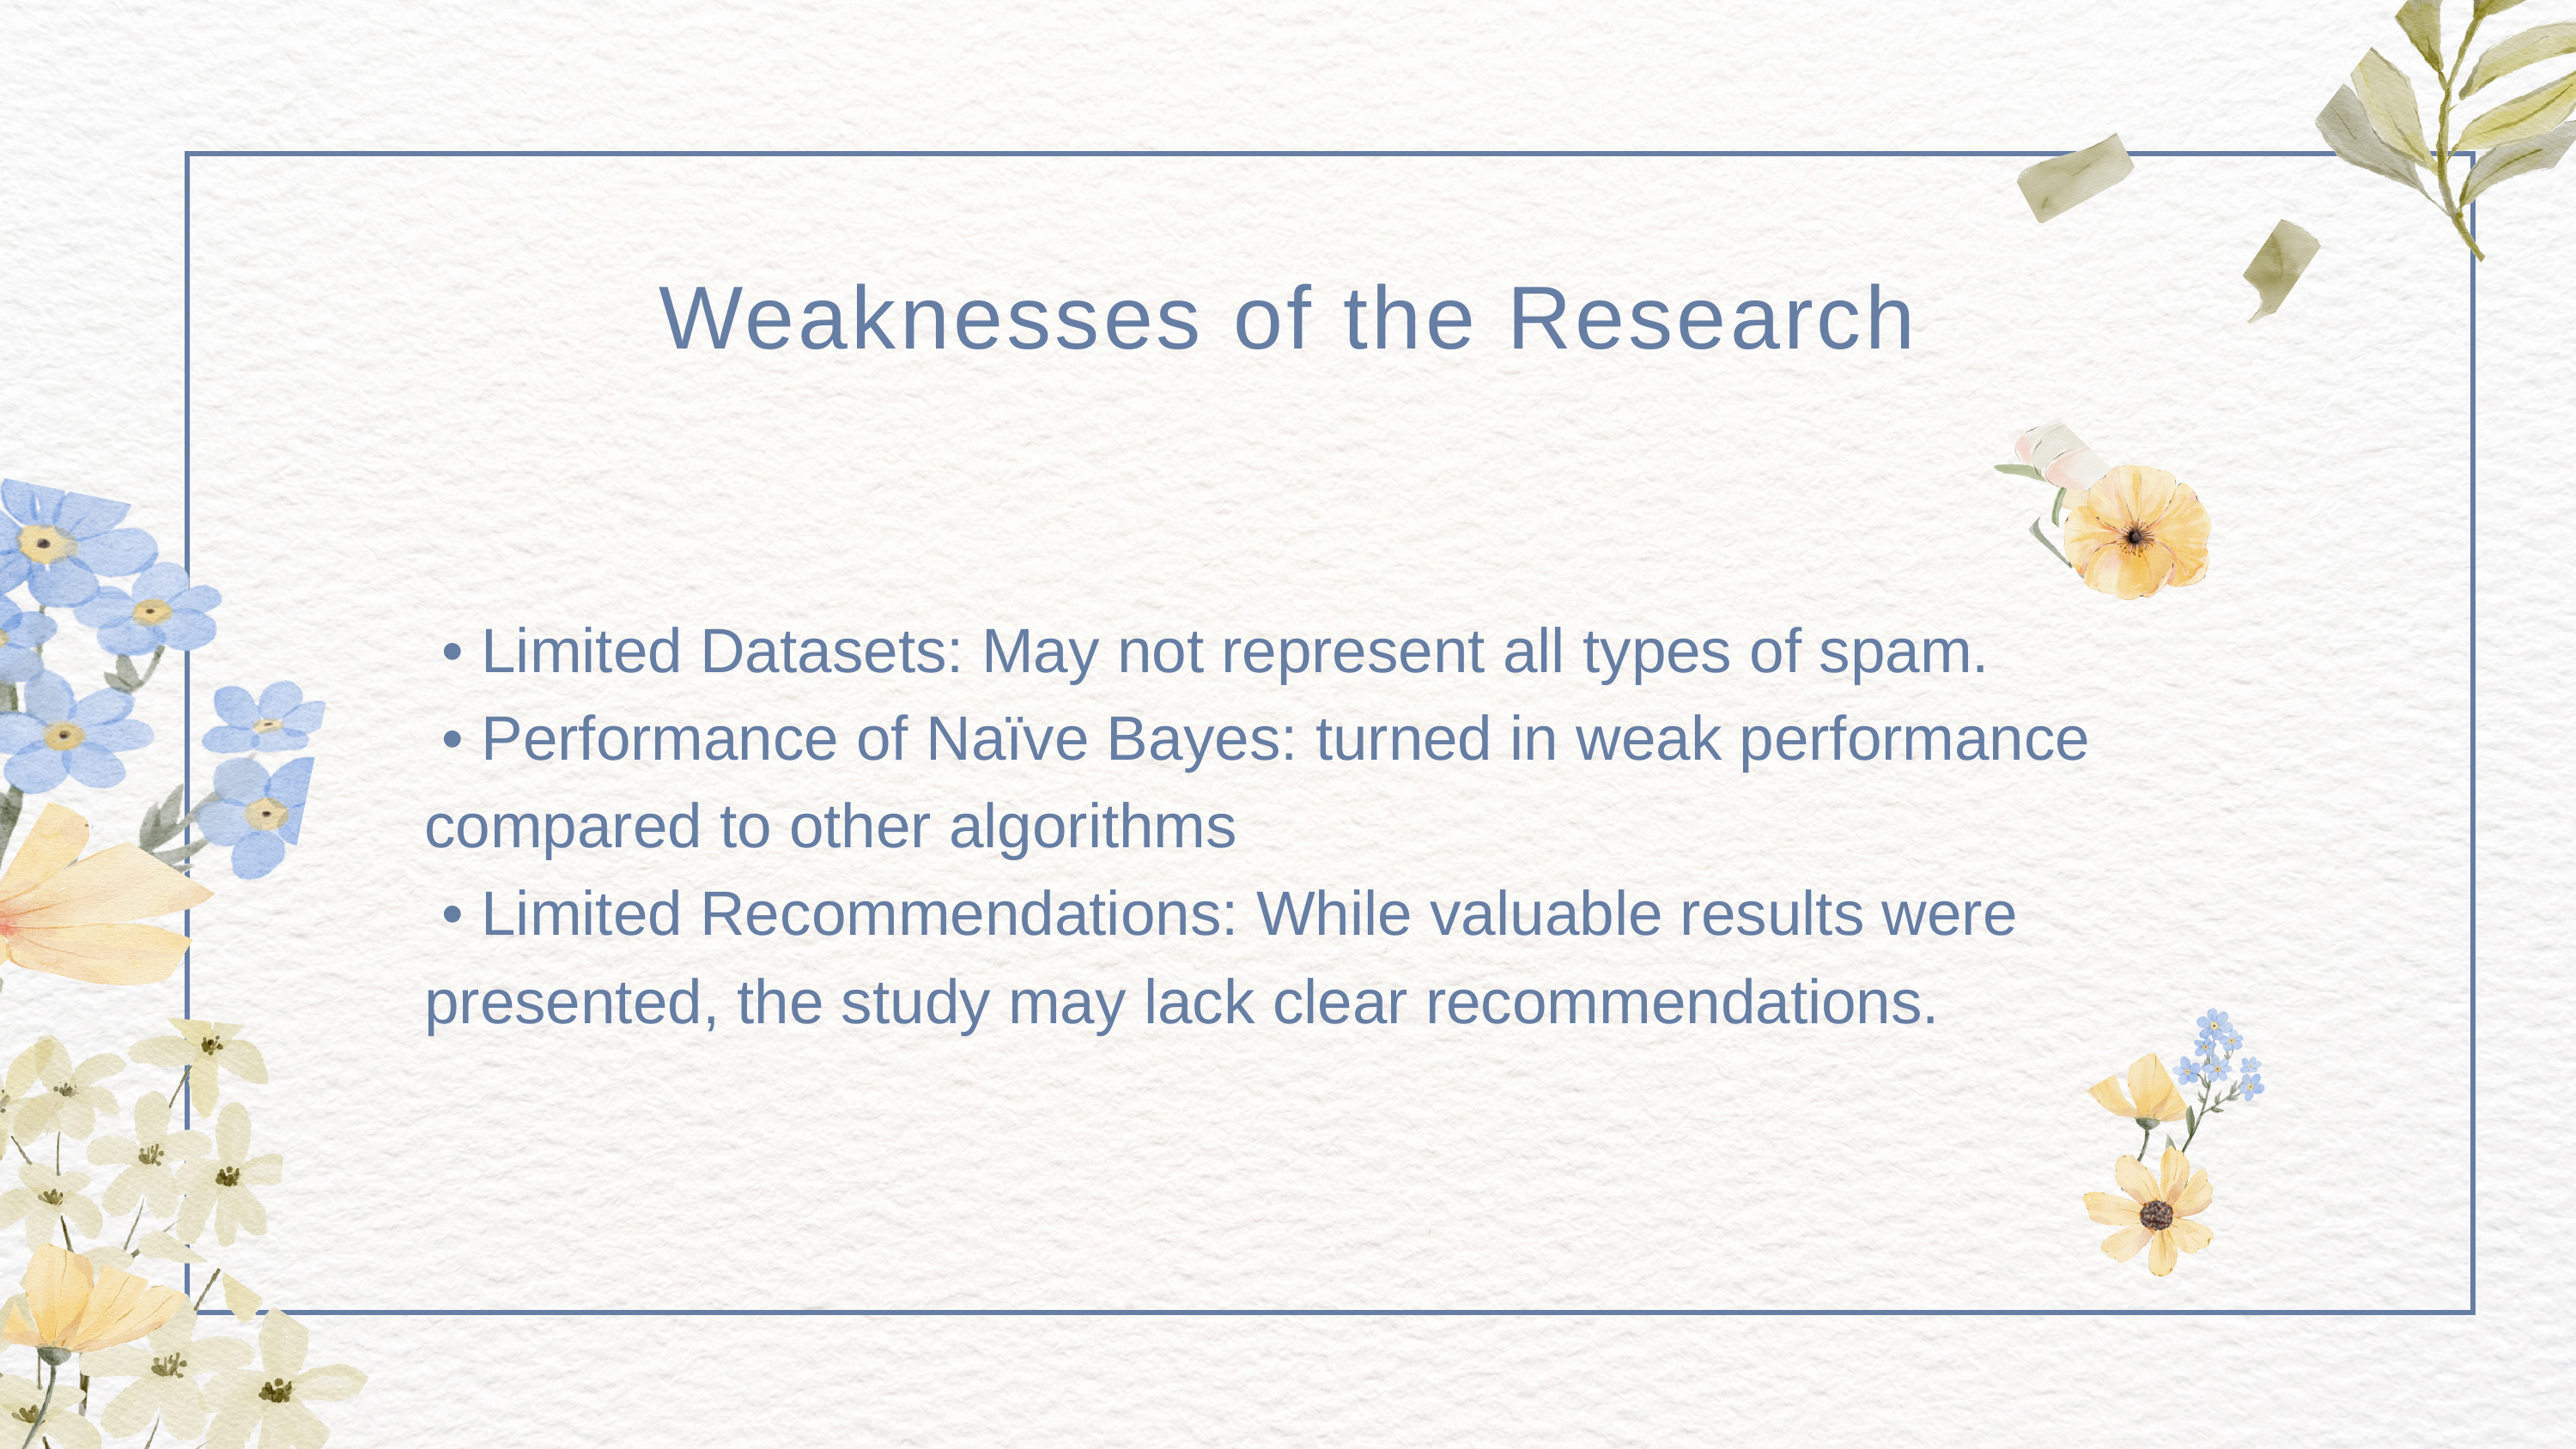

Weaknesses of the Research

 • Limited Datasets: May not represent all types of spam.
 • Performance of Naïve Bayes: turned in weak performance compared to other algorithms
 • Limited Recommendations: While valuable results were presented, the study may lack clear recommendations.